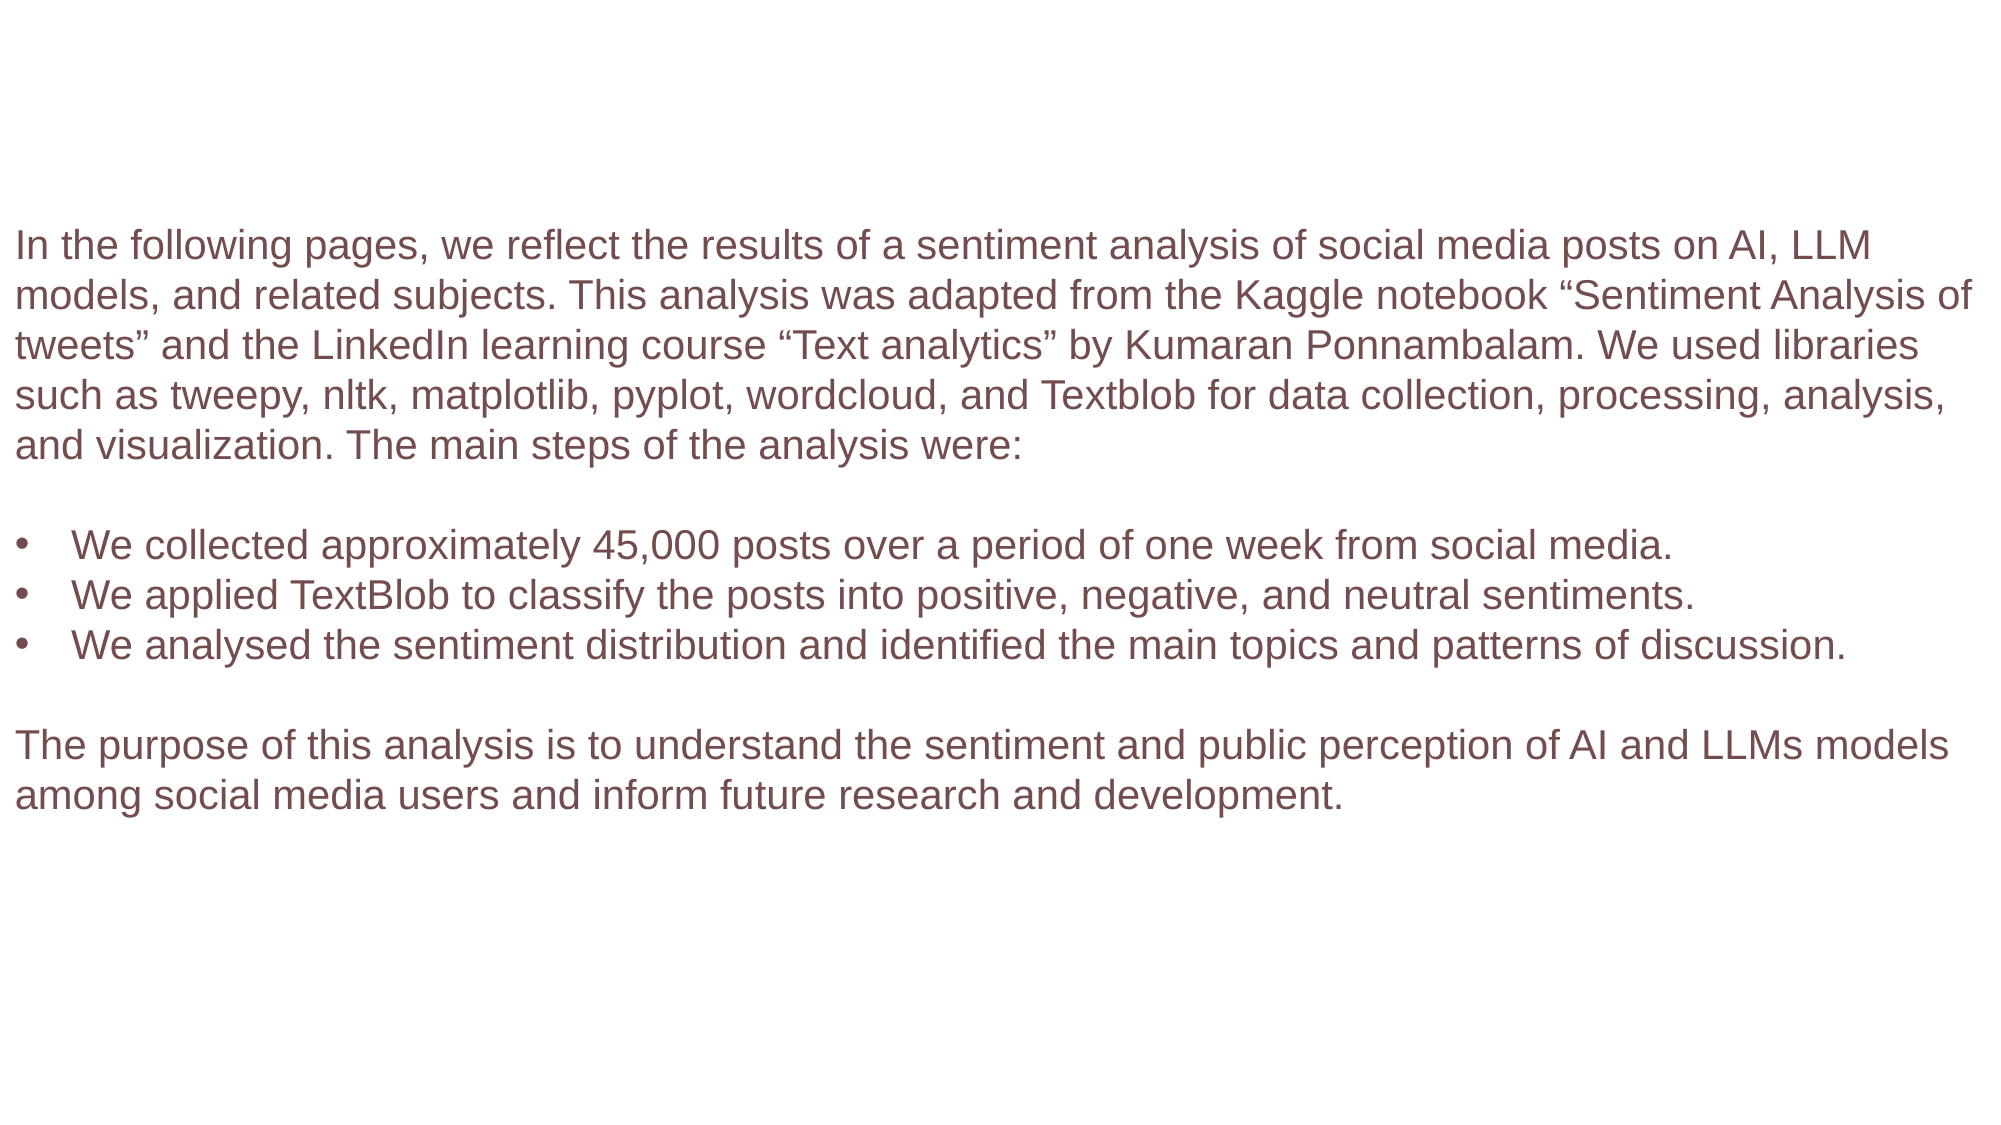

In the following pages, we reflect the results of a sentiment analysis of social media posts on AI, LLM models, and related subjects. This analysis was adapted from the Kaggle notebook “Sentiment Analysis of tweets” and the LinkedIn learning course “Text analytics” by Kumaran Ponnambalam. We used libraries such as tweepy, nltk, matplotlib, pyplot, wordcloud, and Textblob for data collection, processing, analysis, and visualization. The main steps of the analysis were:

We collected approximately 45,000 posts over a period of one week from social media.
We applied TextBlob to classify the posts into positive, negative, and neutral sentiments.
We analysed the sentiment distribution and identified the main topics and patterns of discussion.

The purpose of this analysis is to understand the sentiment and public perception of AI and LLMs models among social media users and inform future research and development.